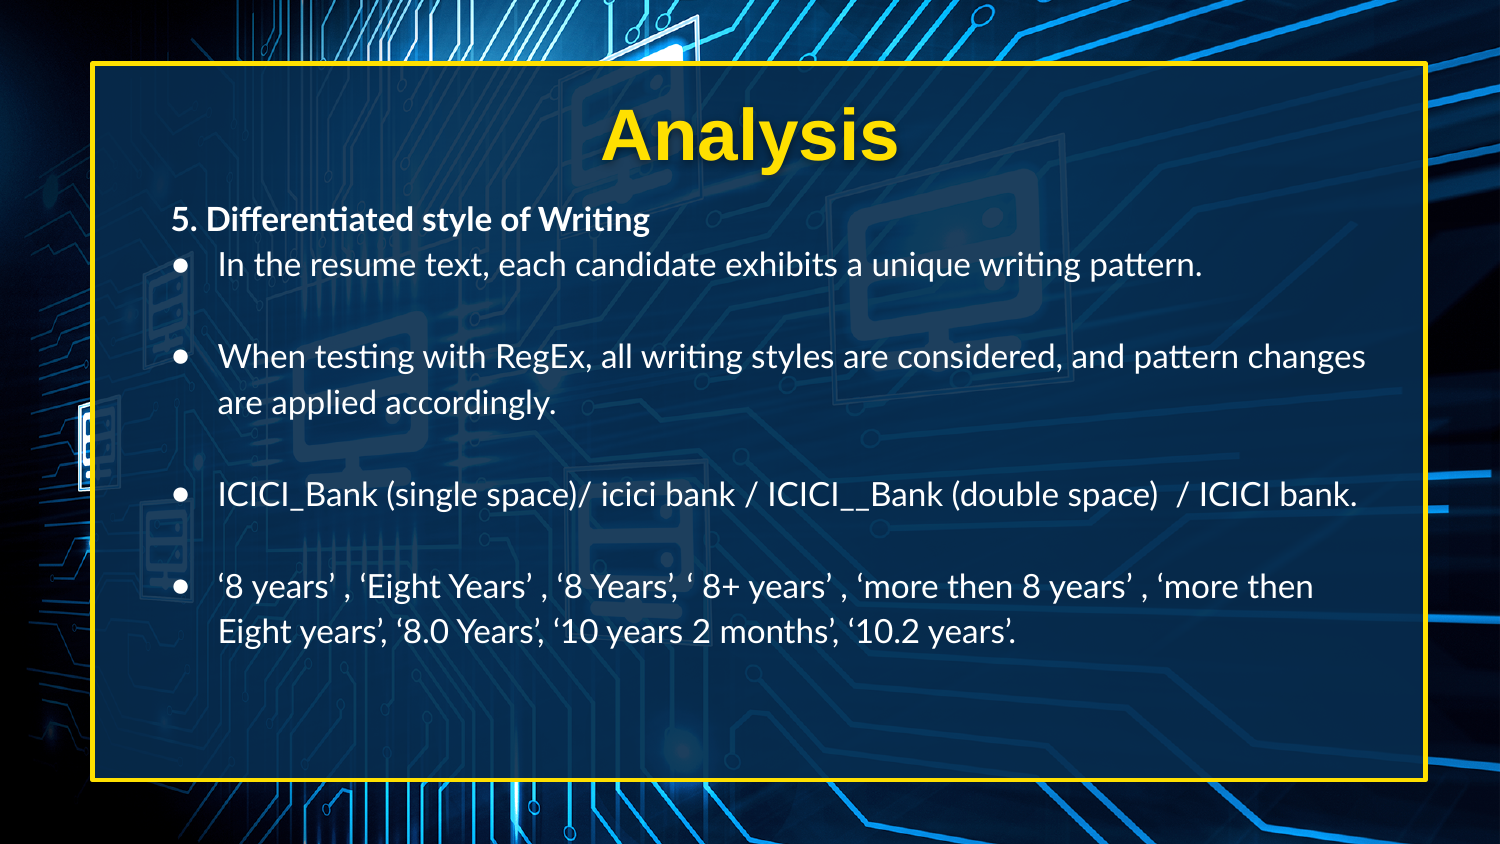

# Analysis
5. Differentiated style of Writing
In the resume text, each candidate exhibits a unique writing pattern.

When testing with RegEx, all writing styles are considered, and pattern changes are applied accordingly.

ICICI_Bank (single space)/ icici bank / ICICI__Bank (double space)  / ICICI bank.

‘8 years’ , ‘Eight Years’ , ‘8 Years’, ‘ 8+ years’ , ‘more then 8 years’ , ‘more then Eight years’, ‘8.0 Years’, ‘10 years 2 months’, ‘10.2 years’.